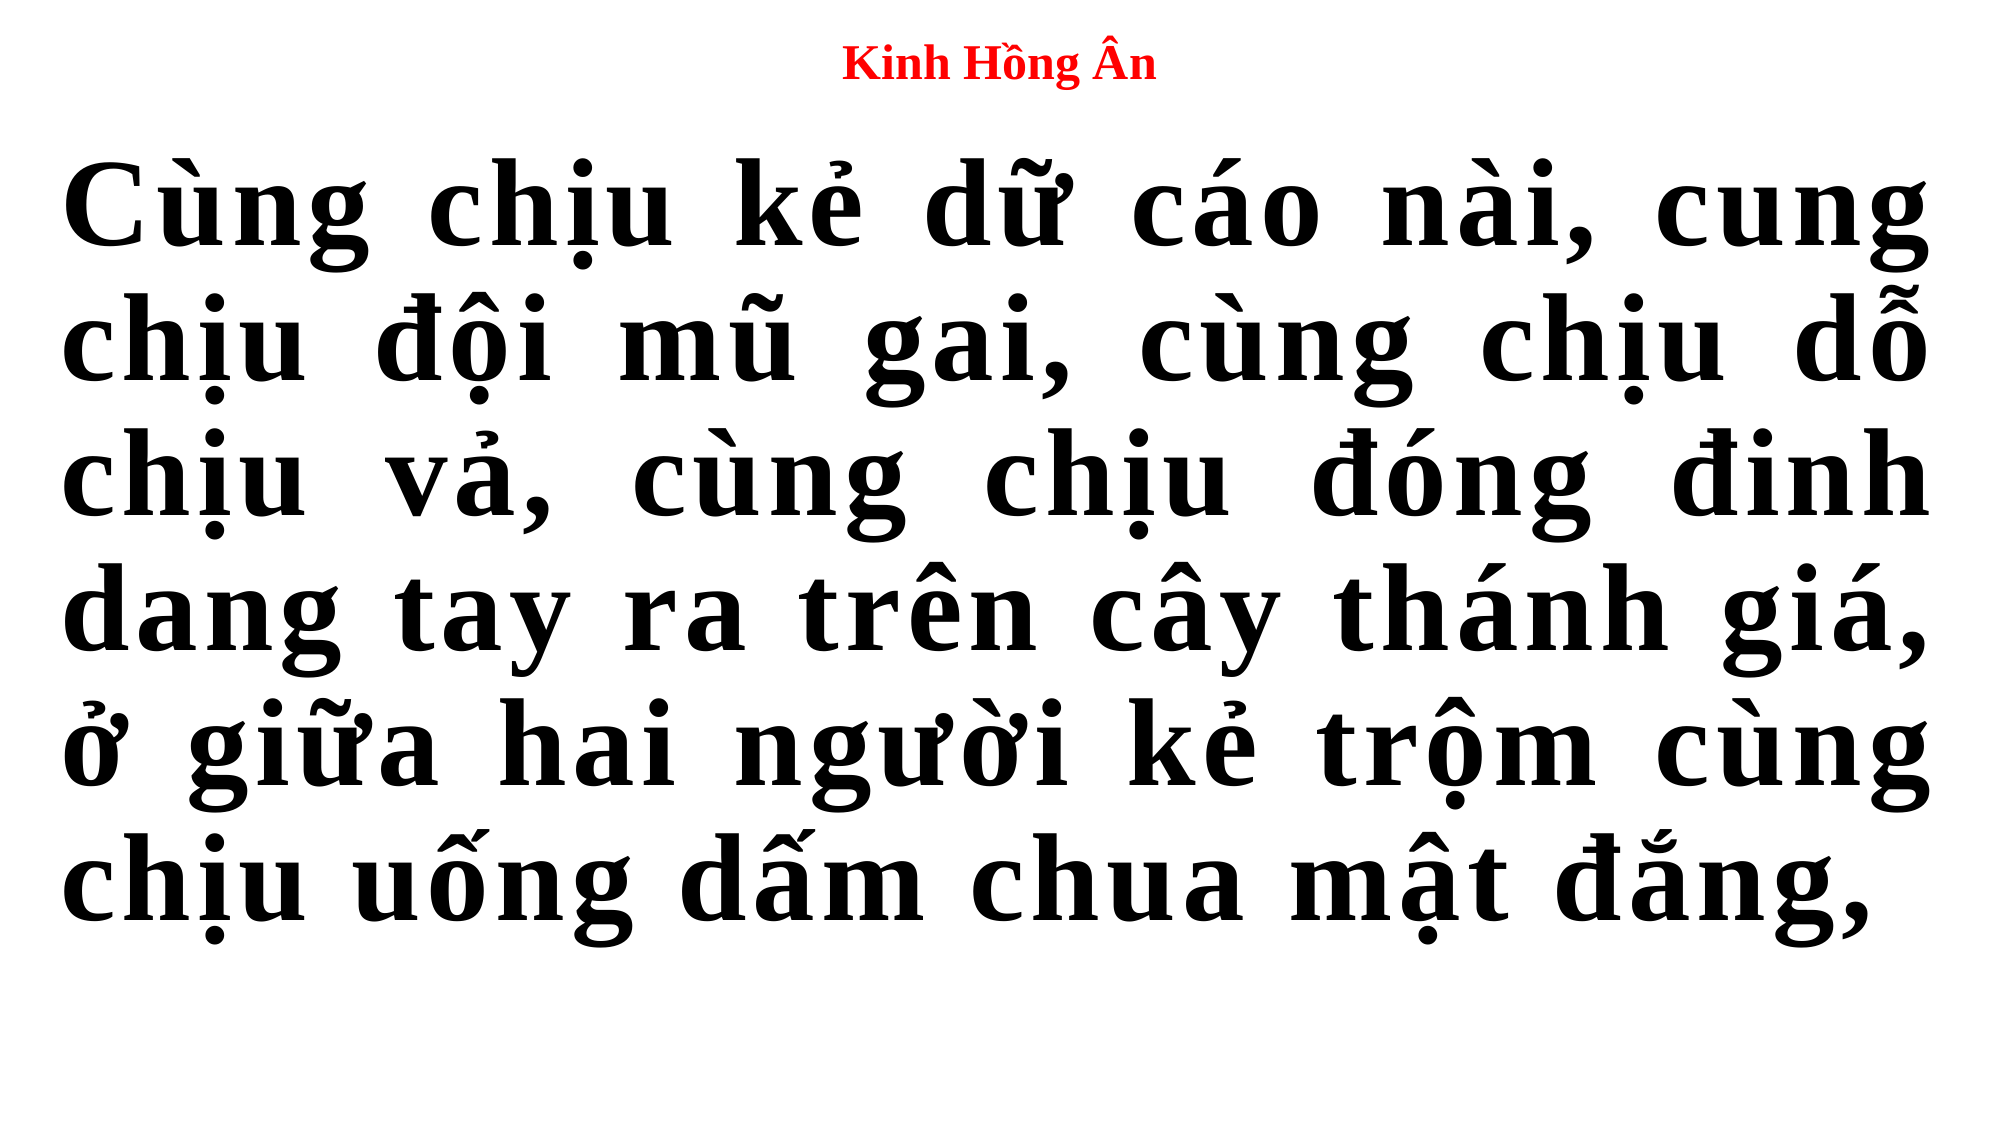

# Kinh Hồng Ân
Cùng chịu kẻ dữ cáo nài, cung chịu đội mũ gai, cùng chịu dỗ chịu vả, cùng chịu đóng đinh dang tay ra trên cây thánh giá, ở giữa hai người kẻ trộm cùng chịu uống dấm chua mật đắng,